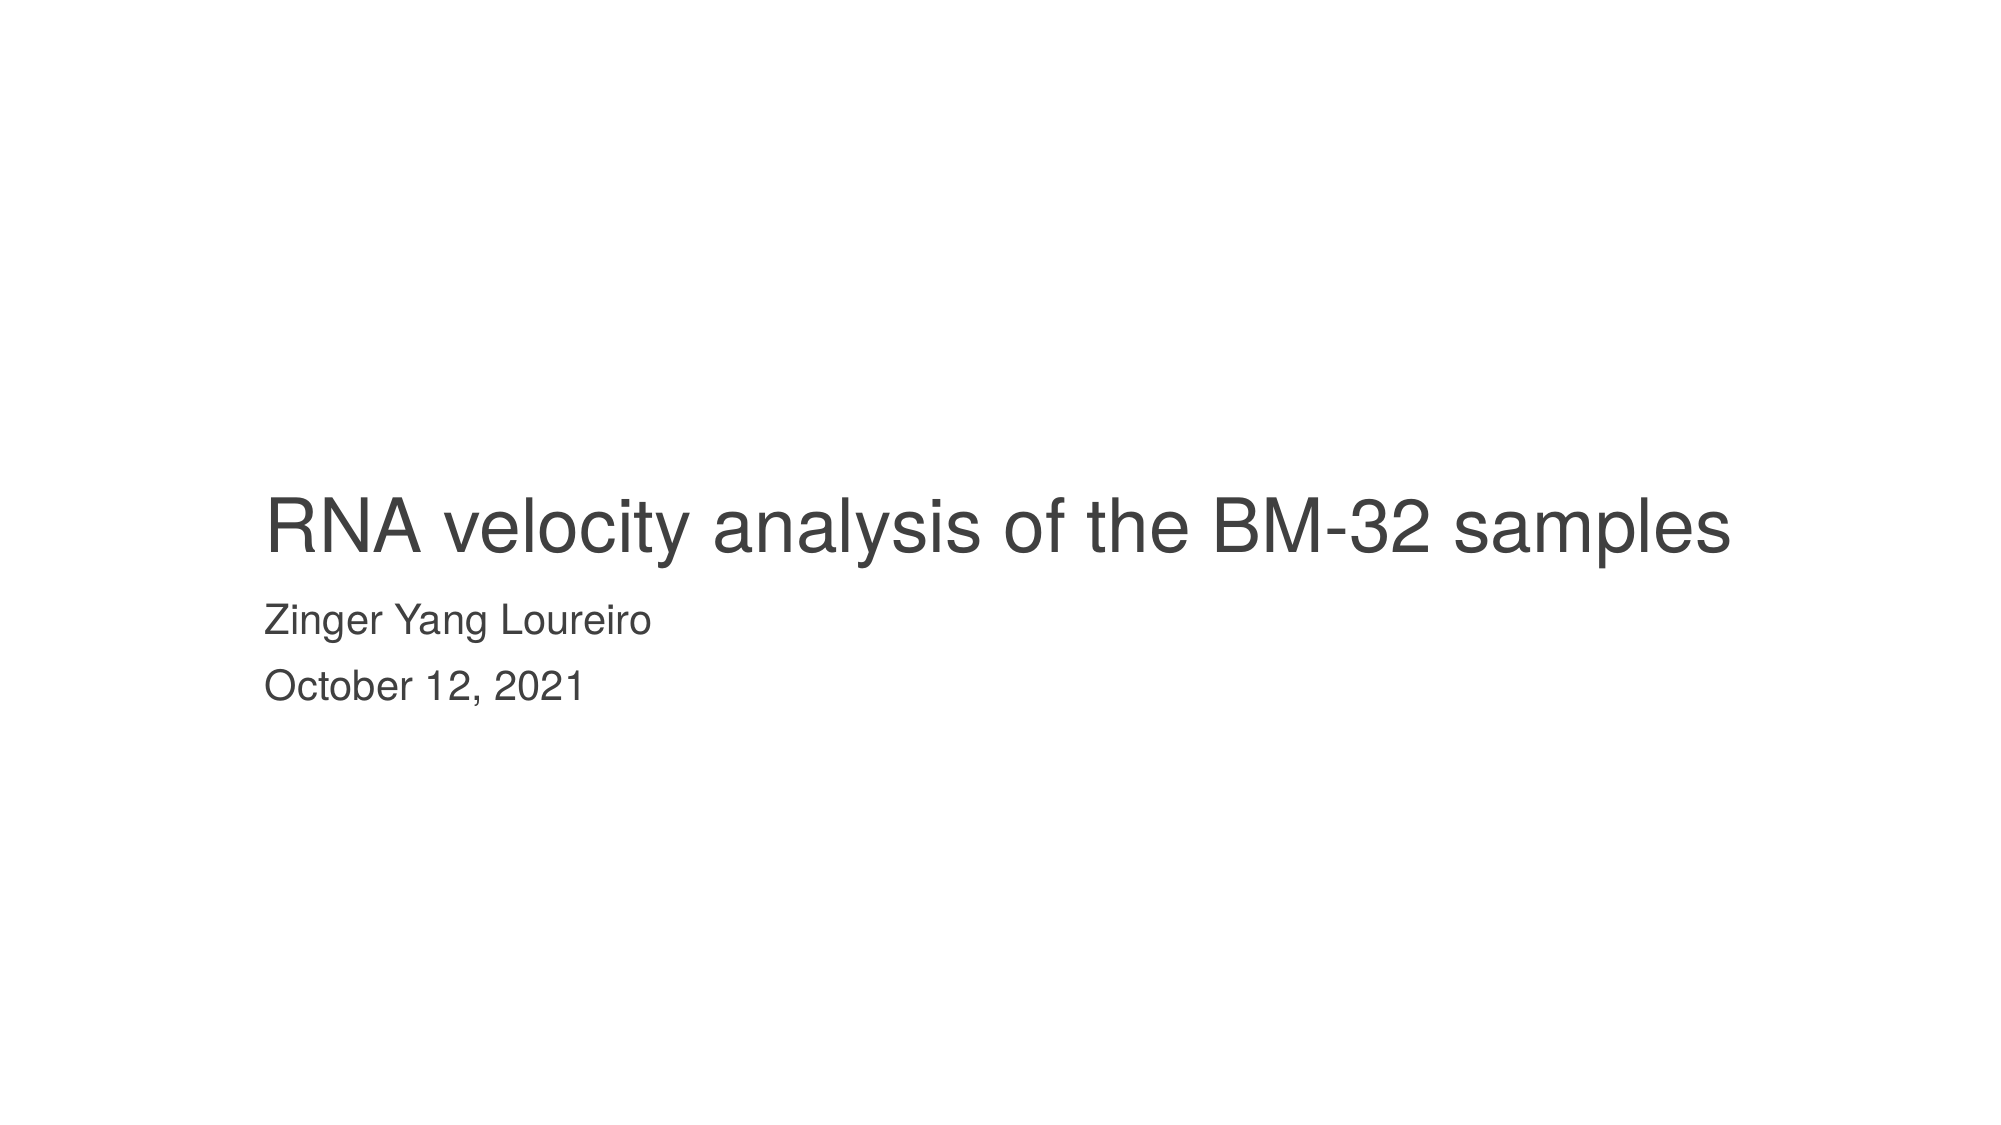

# RNA velocity analysis of the BM-32 samples
Zinger Yang Loureiro
October 12, 2021